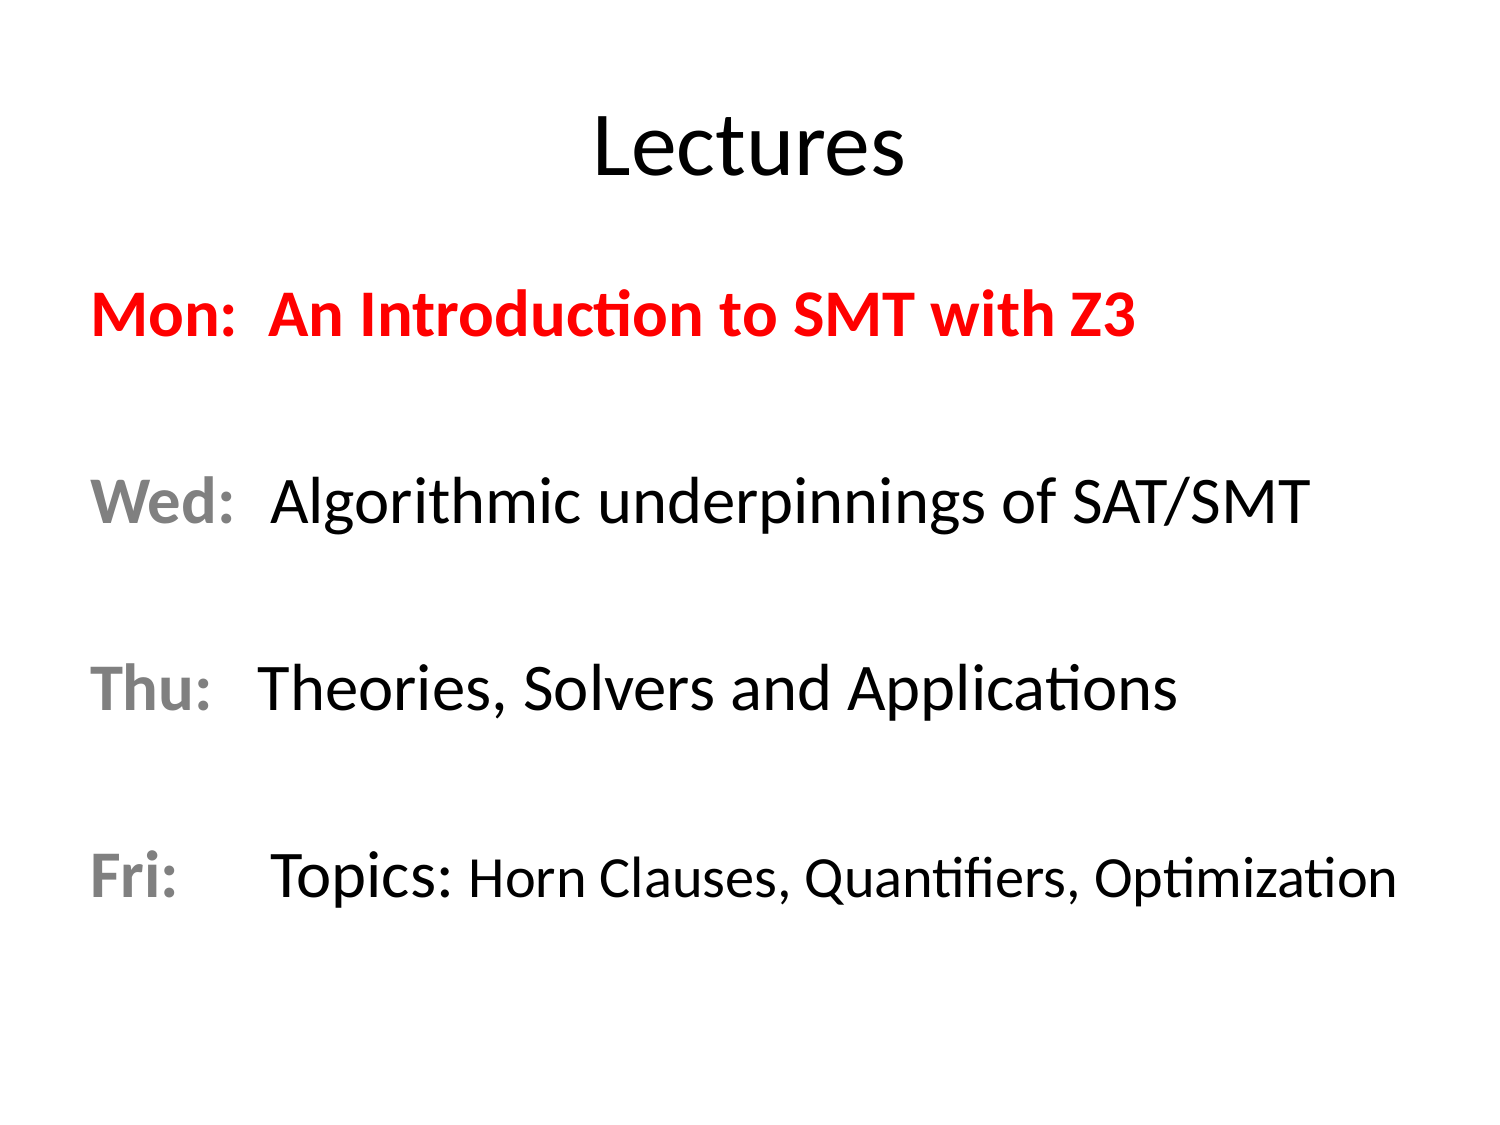

# Lectures
Mon:  An Introduction to SMT with Z3

Wed:	  Algorithmic underpinnings of SAT/SMT

Thu:   Theories, Solvers and Applications

Fri:   	  Topics: Horn Clauses, Quantifiers, Optimization